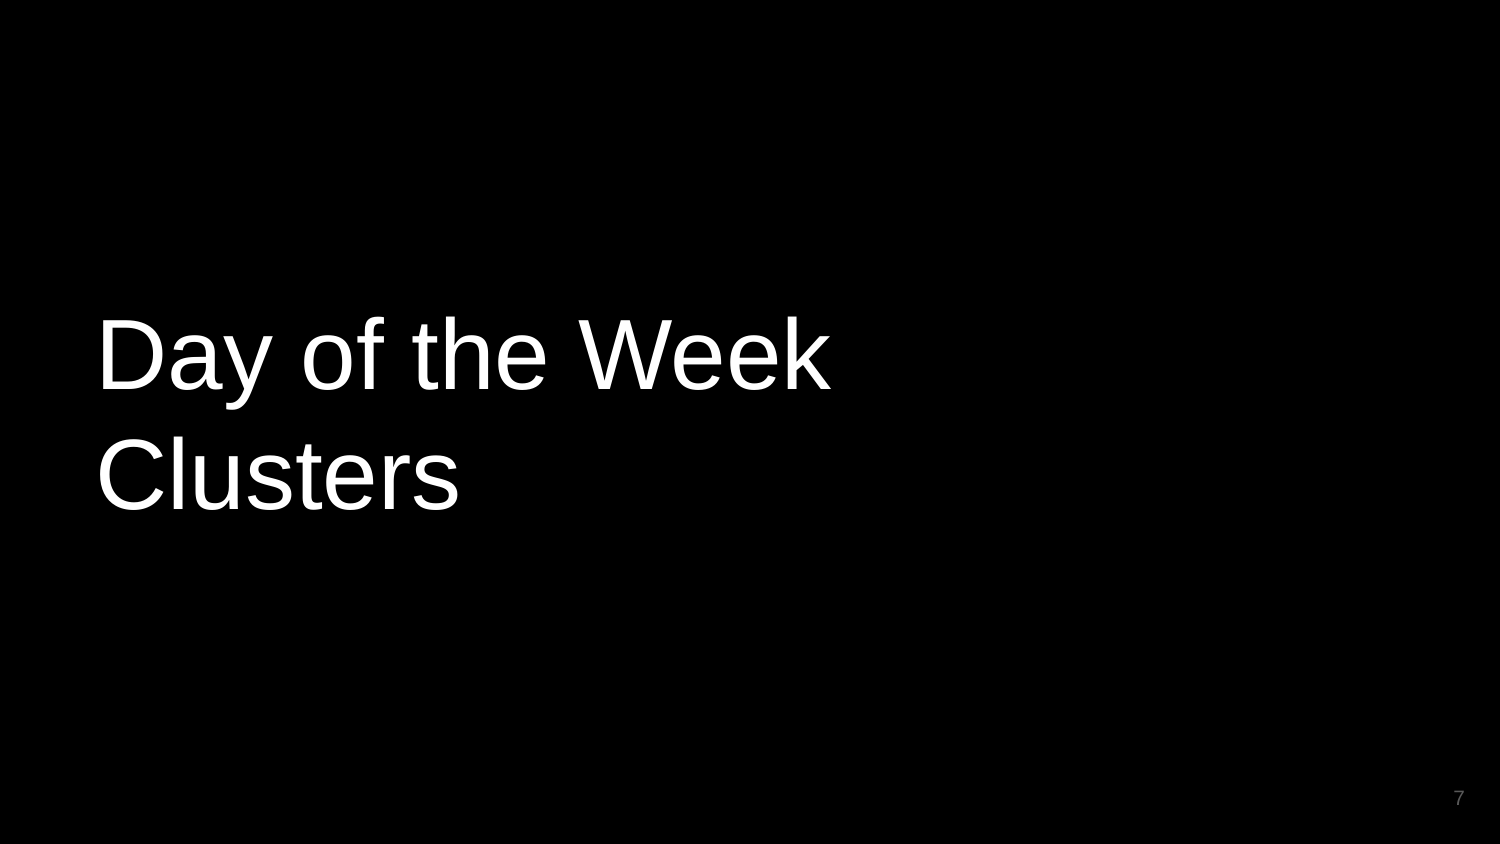

# Day of the Week Clusters
7